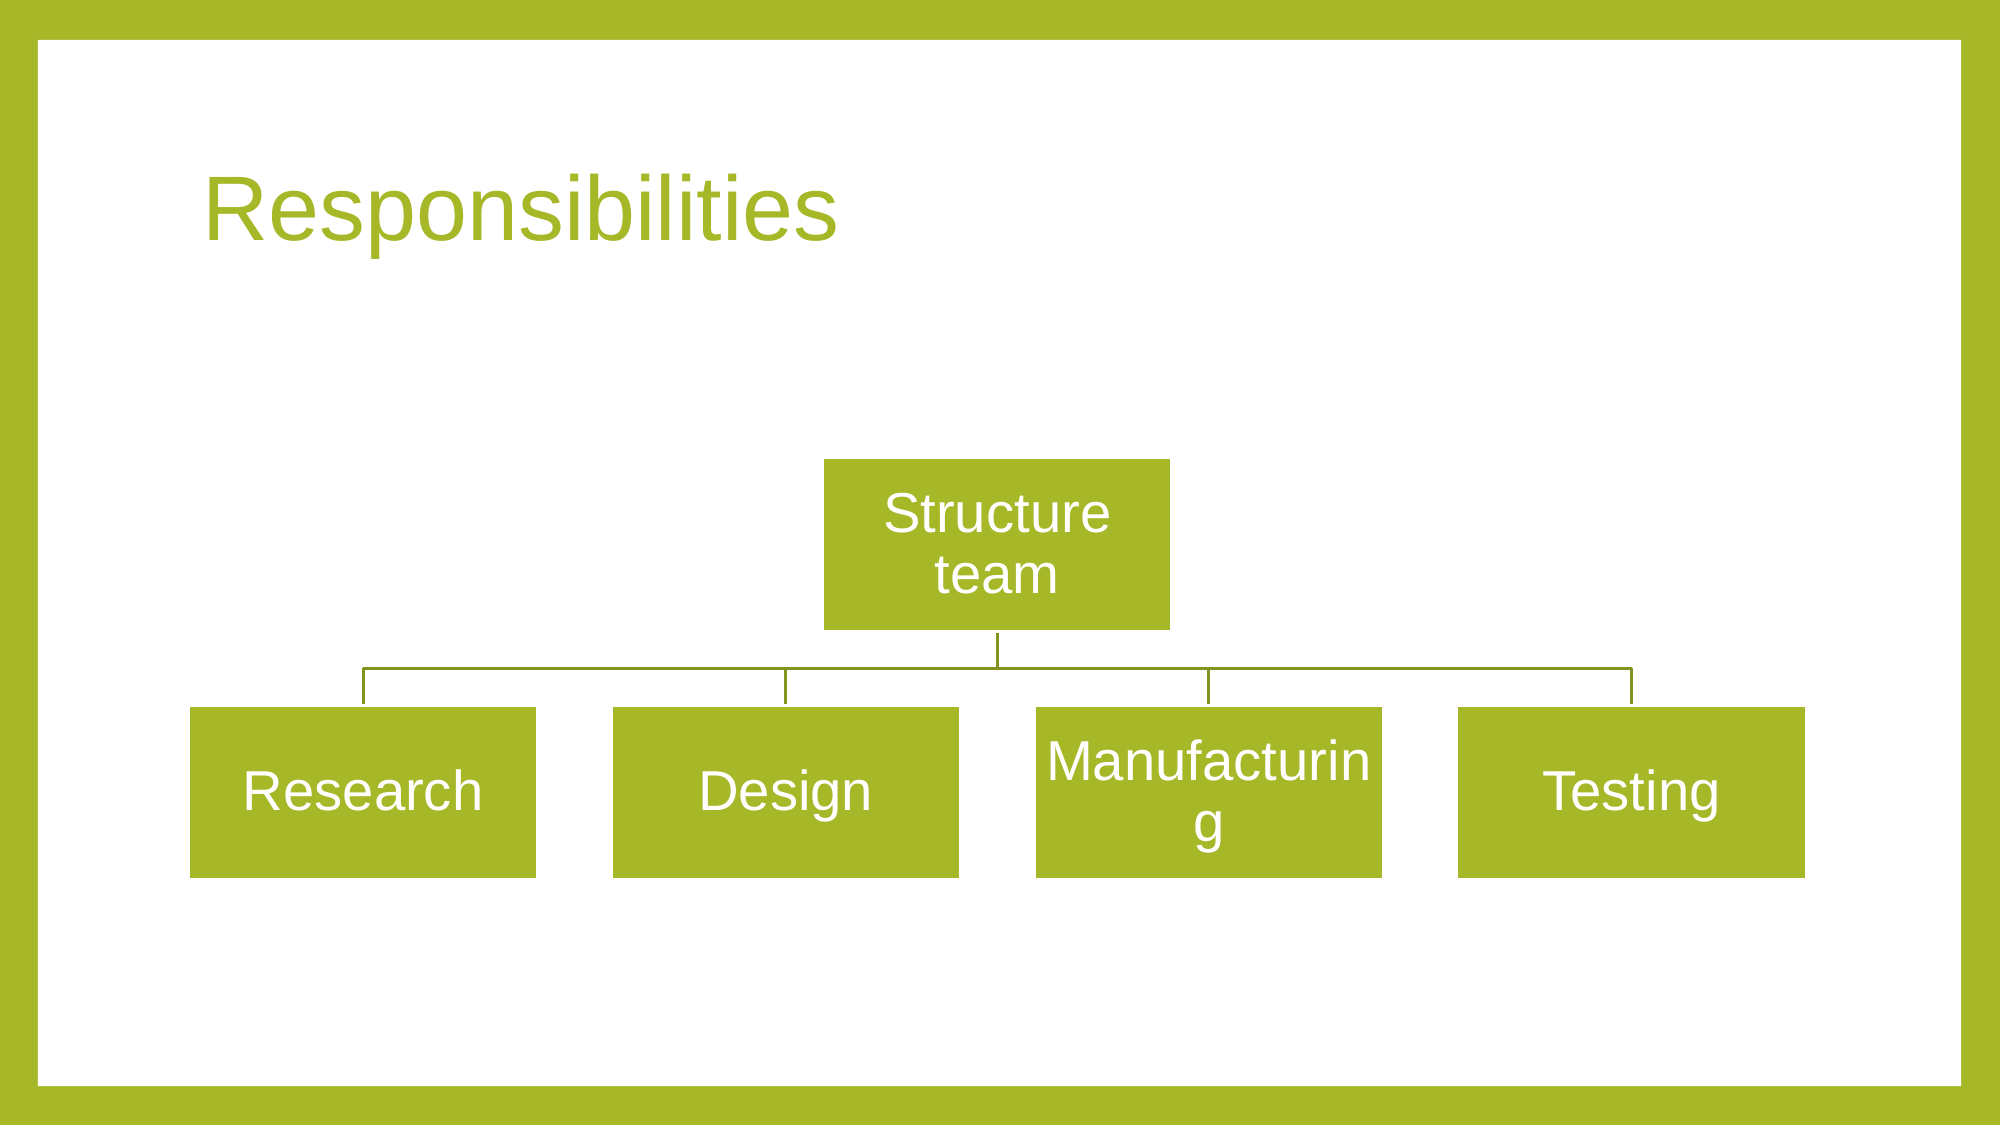

# Responsibilities
Structure team
Research
Design
Manufacturing
Testing